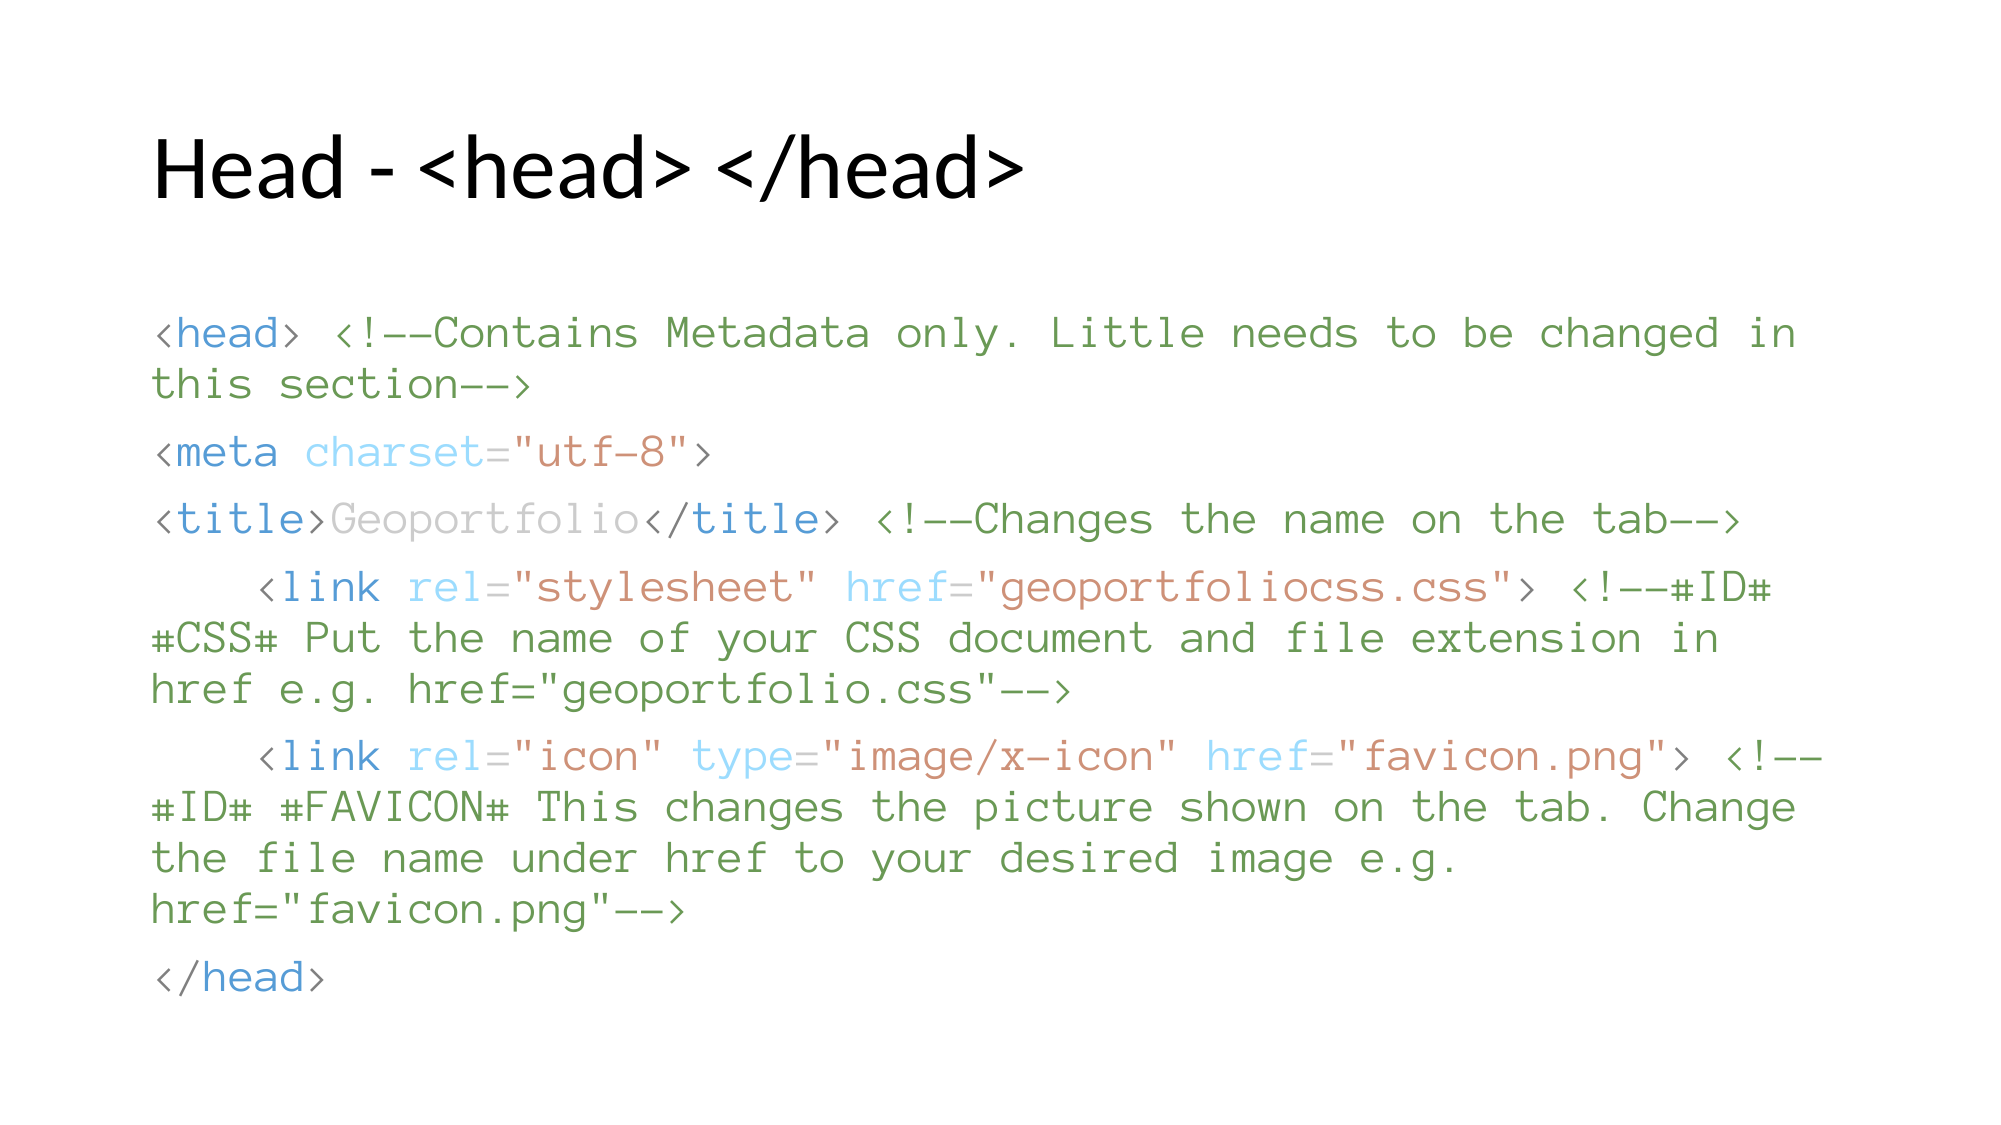

# Head - <head> </head>
<head> <!--Contains Metadata only. Little needs to be changed in this section-->
<meta charset="utf-8">
<title>Geoportfolio</title> <!--Changes the name on the tab-->
    <link rel="stylesheet" href="geoportfoliocss.css"> <!--#ID# #CSS# Put the name of your CSS document and file extension in href e.g. href="geoportfolio.css"-->
    <link rel="icon" type="image/x-icon" href="favicon.png"> <!--#ID# #FAVICON# This changes the picture shown on the tab. Change the file name under href to your desired image e.g. href="favicon.png"-->
</head>